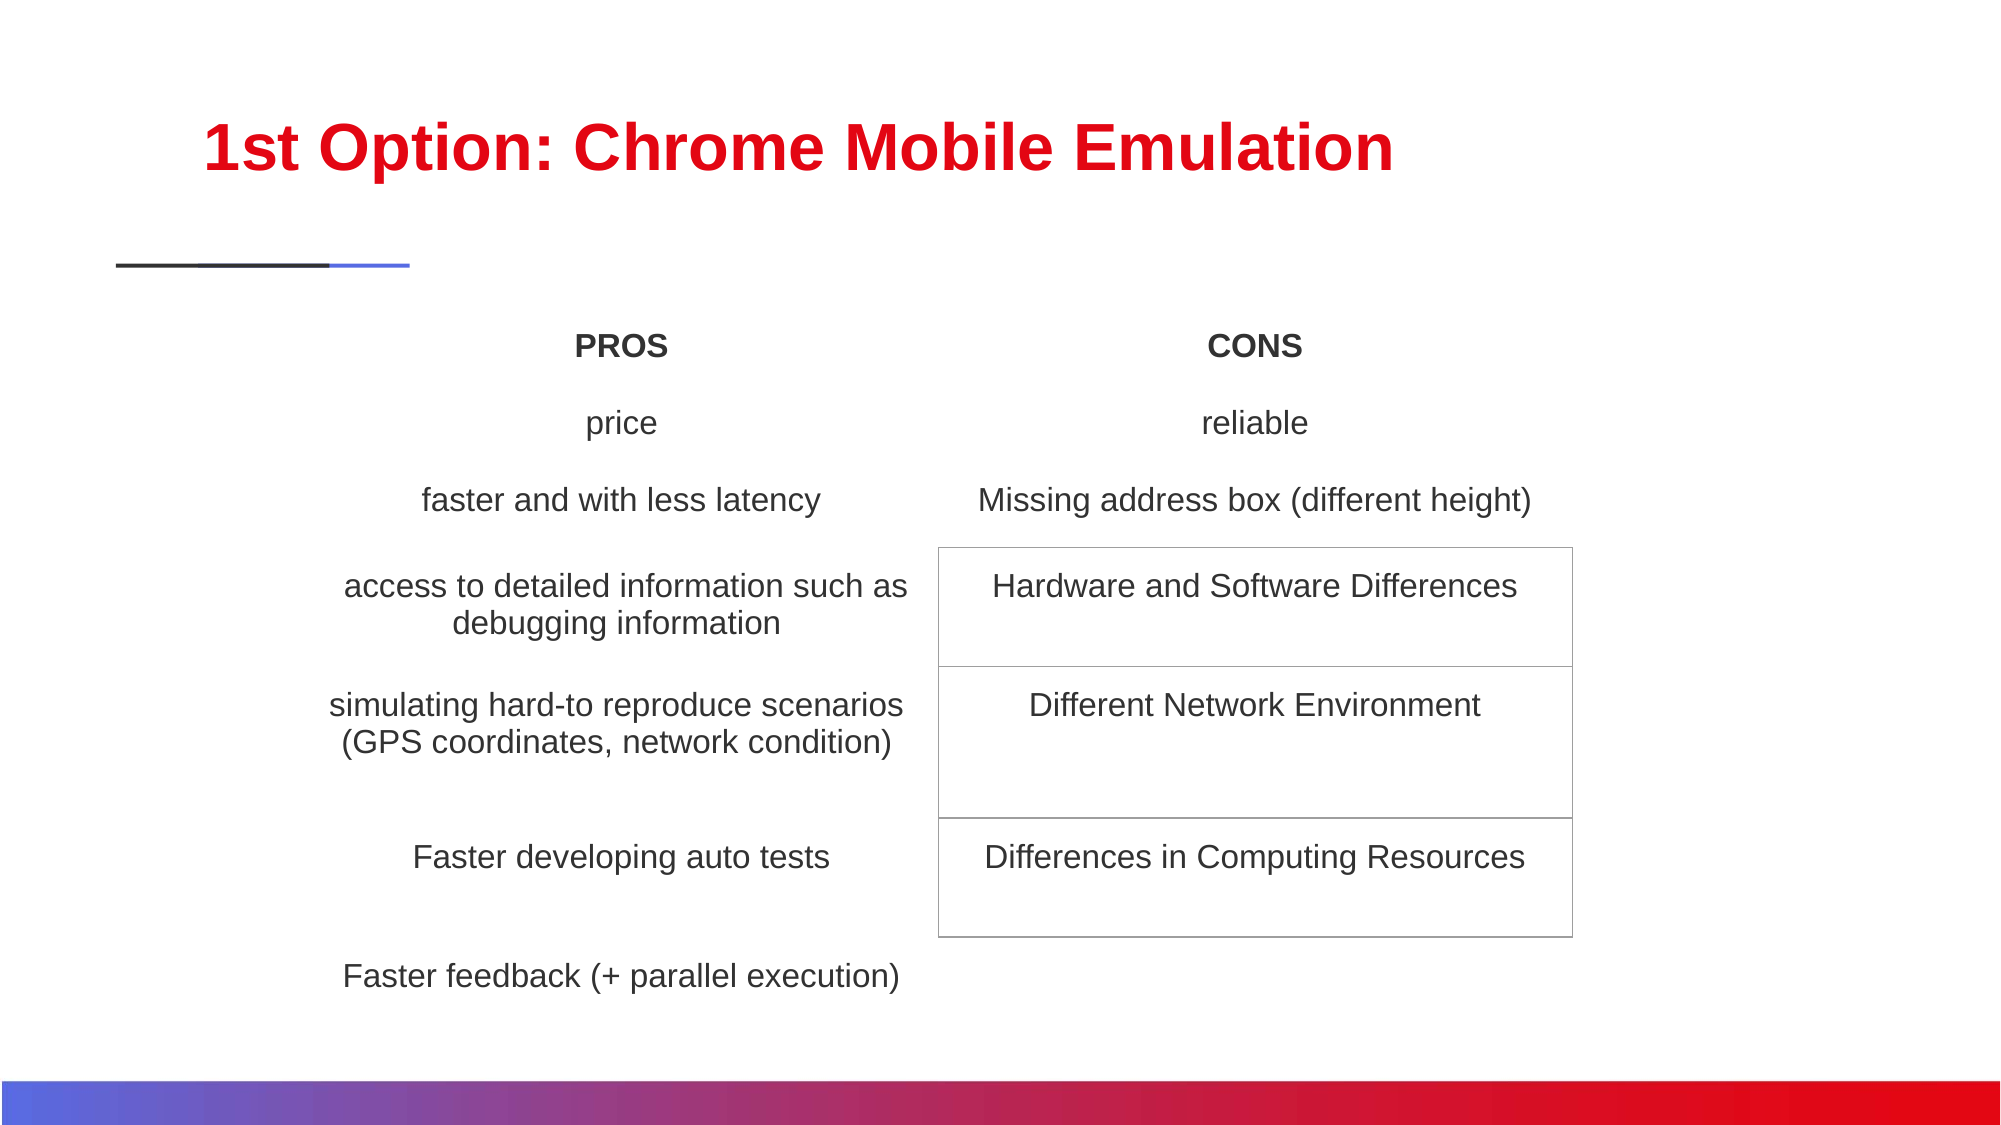

# 1st Option: Chrome Mobile Emulation

| PROS | CONS |
| --- | --- |
| price | reliable |
| faster and with less latency | Missing address box (different height) |
| access to detailed information such as debugging information | Hardware and Software Differences |
| simulating hard-to reproduce scenarios (GPS coordinates, network condition) | Different Network Environment |
| Faster developing auto tests | Differences in Computing Resources |
| Faster feedback (+ parallel execution) |  |